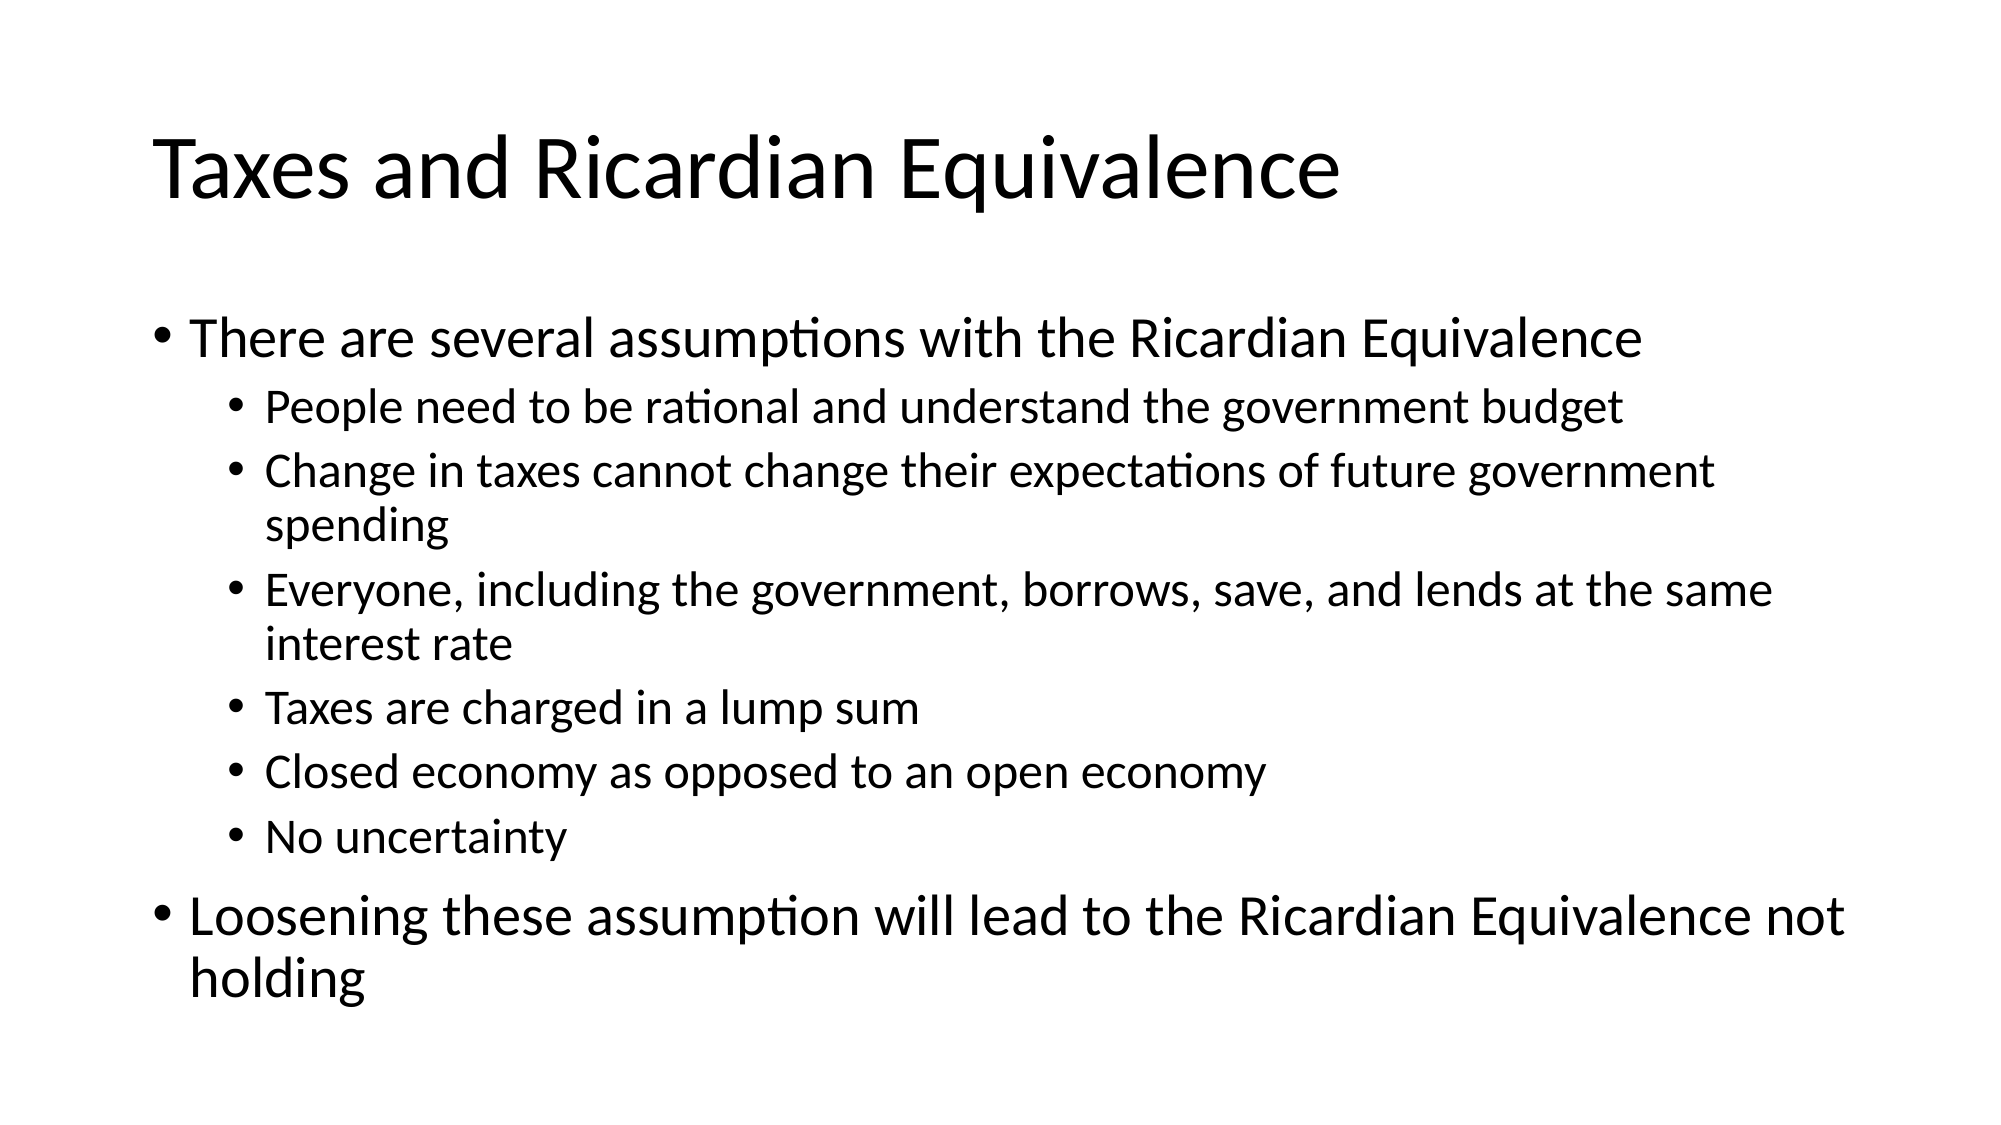

# Taxes and Ricardian Equivalence
There are several assumptions with the Ricardian Equivalence
People need to be rational and understand the government budget
Change in taxes cannot change their expectations of future government spending
Everyone, including the government, borrows, save, and lends at the same interest rate
Taxes are charged in a lump sum
Closed economy as opposed to an open economy
No uncertainty
Loosening these assumption will lead to the Ricardian Equivalence not holding